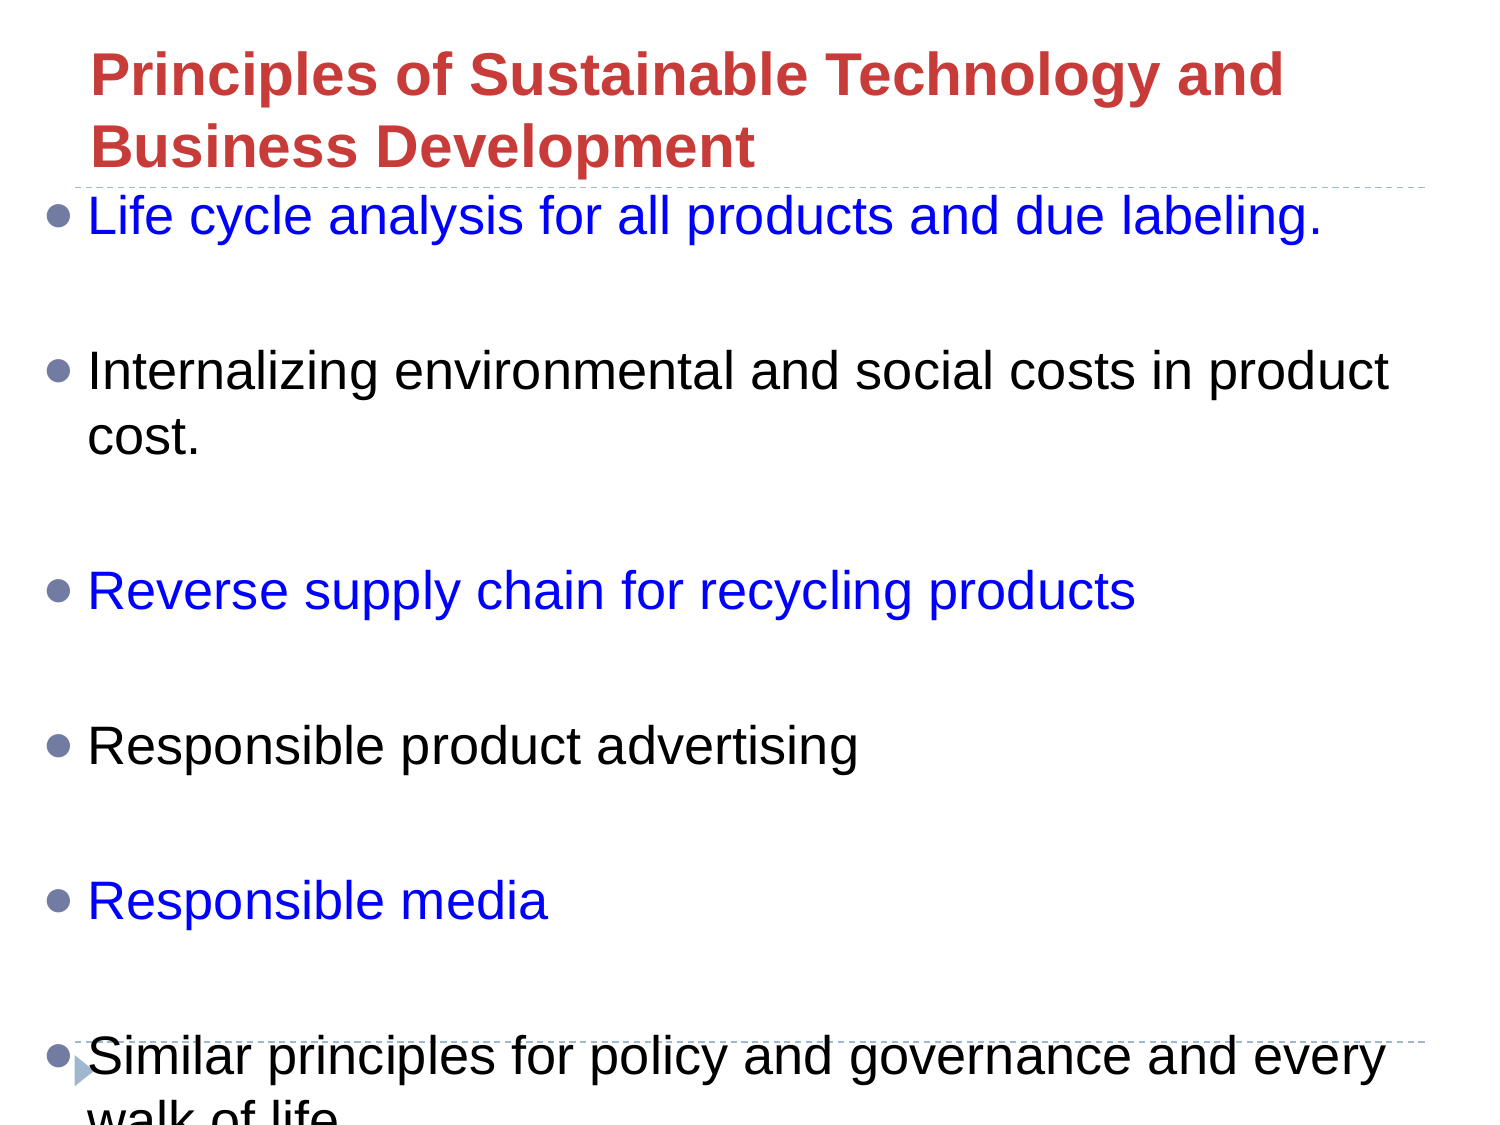

# Principles of Sustainable Technology and Business Development
Life cycle analysis for all products and due labeling.

Internalizing environmental and social costs in product cost.

Reverse supply chain for recycling products

Responsible product advertising

Responsible media

Similar principles for policy and governance and every walk of life.